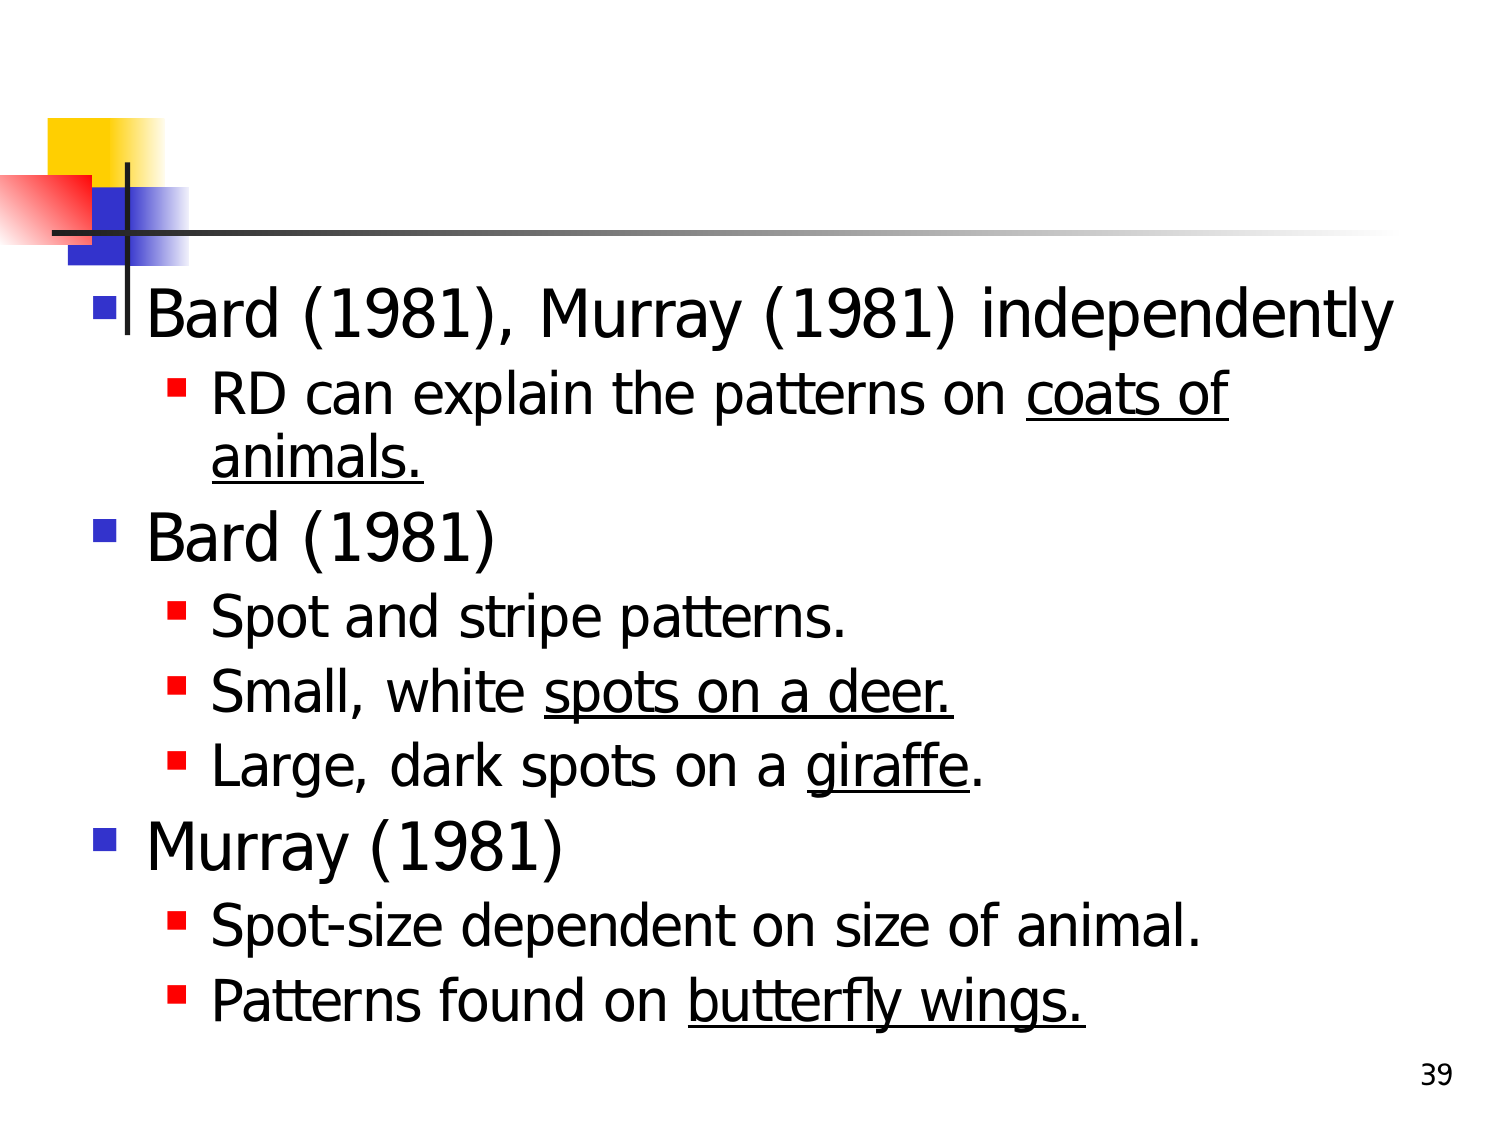

# Bard (1981), Murray (1981) independently
RD can explain the patterns on coats of animals.
Bard (1981)
Spot and stripe patterns.
Small, white spots on a deer.
Large, dark spots on a giraffe.
Murray (1981)
Spot-size dependent on size of animal.
Patterns found on butterfly wings.
39